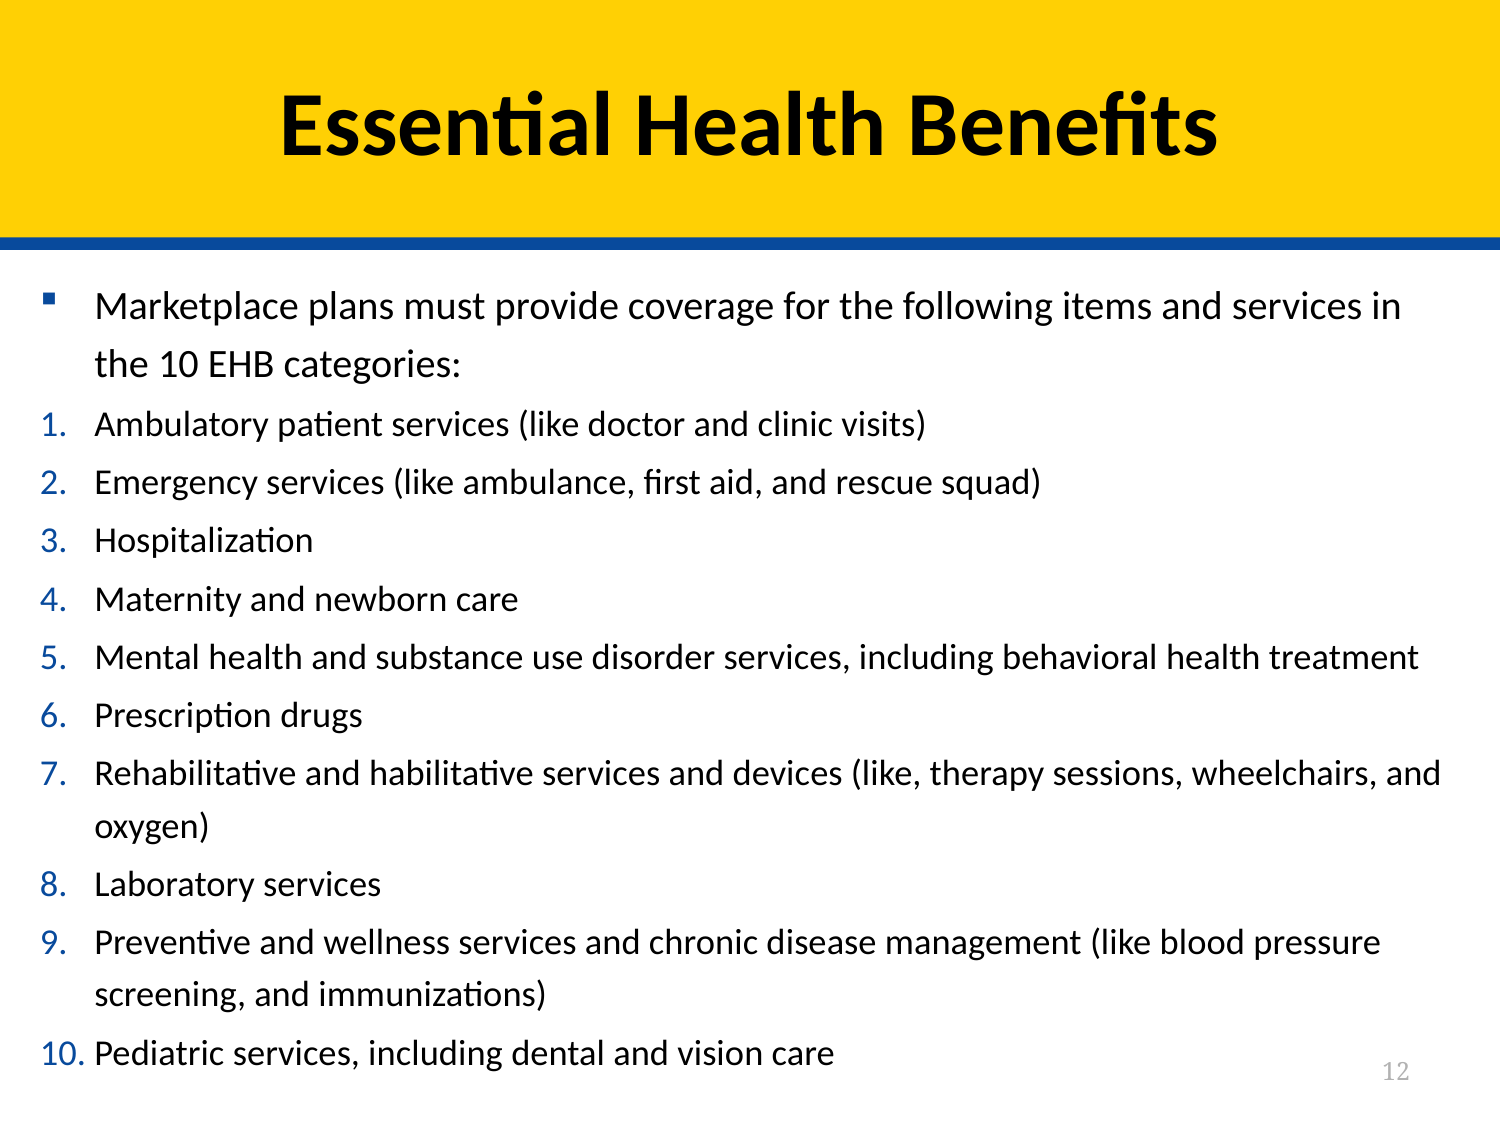

# Essential Health Benefits
Marketplace plans must provide coverage for the following items and services in the 10 EHB categories:
Ambulatory patient services (like doctor and clinic visits)
Emergency services (like ambulance, first aid, and rescue squad)
Hospitalization
Maternity and newborn care
Mental health and substance use disorder services, including behavioral health treatment
Prescription drugs
Rehabilitative and habilitative services and devices (like, therapy sessions, wheelchairs, and oxygen)
Laboratory services
Preventive and wellness services and chronic disease management (like blood pressure screening, and immunizations)
Pediatric services, including dental and vision care

12